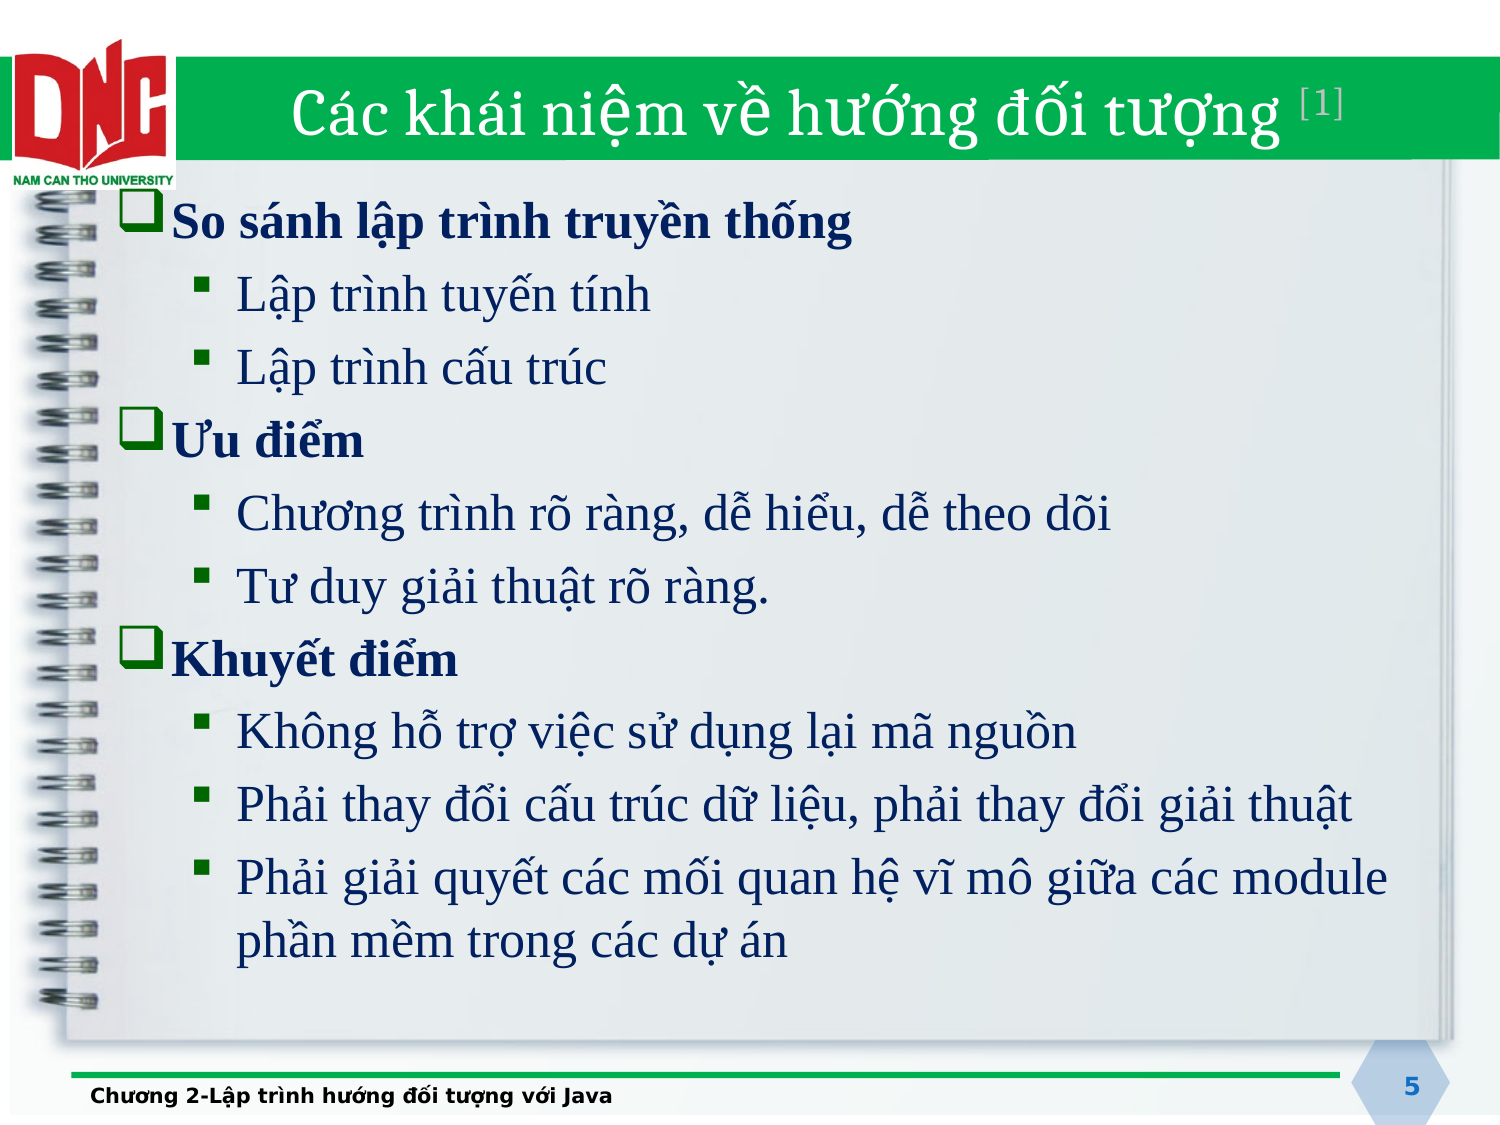

# Các khái niệm về hướng đối tượng [1]
So sánh lập trình truyền thống
Lập trình tuyến tính
Lập trình cấu trúc
Ưu điểm
Chương trình rõ ràng, dễ hiểu, dễ theo dõi
Tư duy giải thuật rõ ràng.
Khuyết điểm
Không hỗ trợ việc sử dụng lại mã nguồn
Phải thay đổi cấu trúc dữ liệu, phải thay đổi giải thuật
Phải giải quyết các mối quan hệ vĩ mô giữa các module phần mềm trong các dự án
5
Chương 2-Lập trình hướng đối tượng với Java